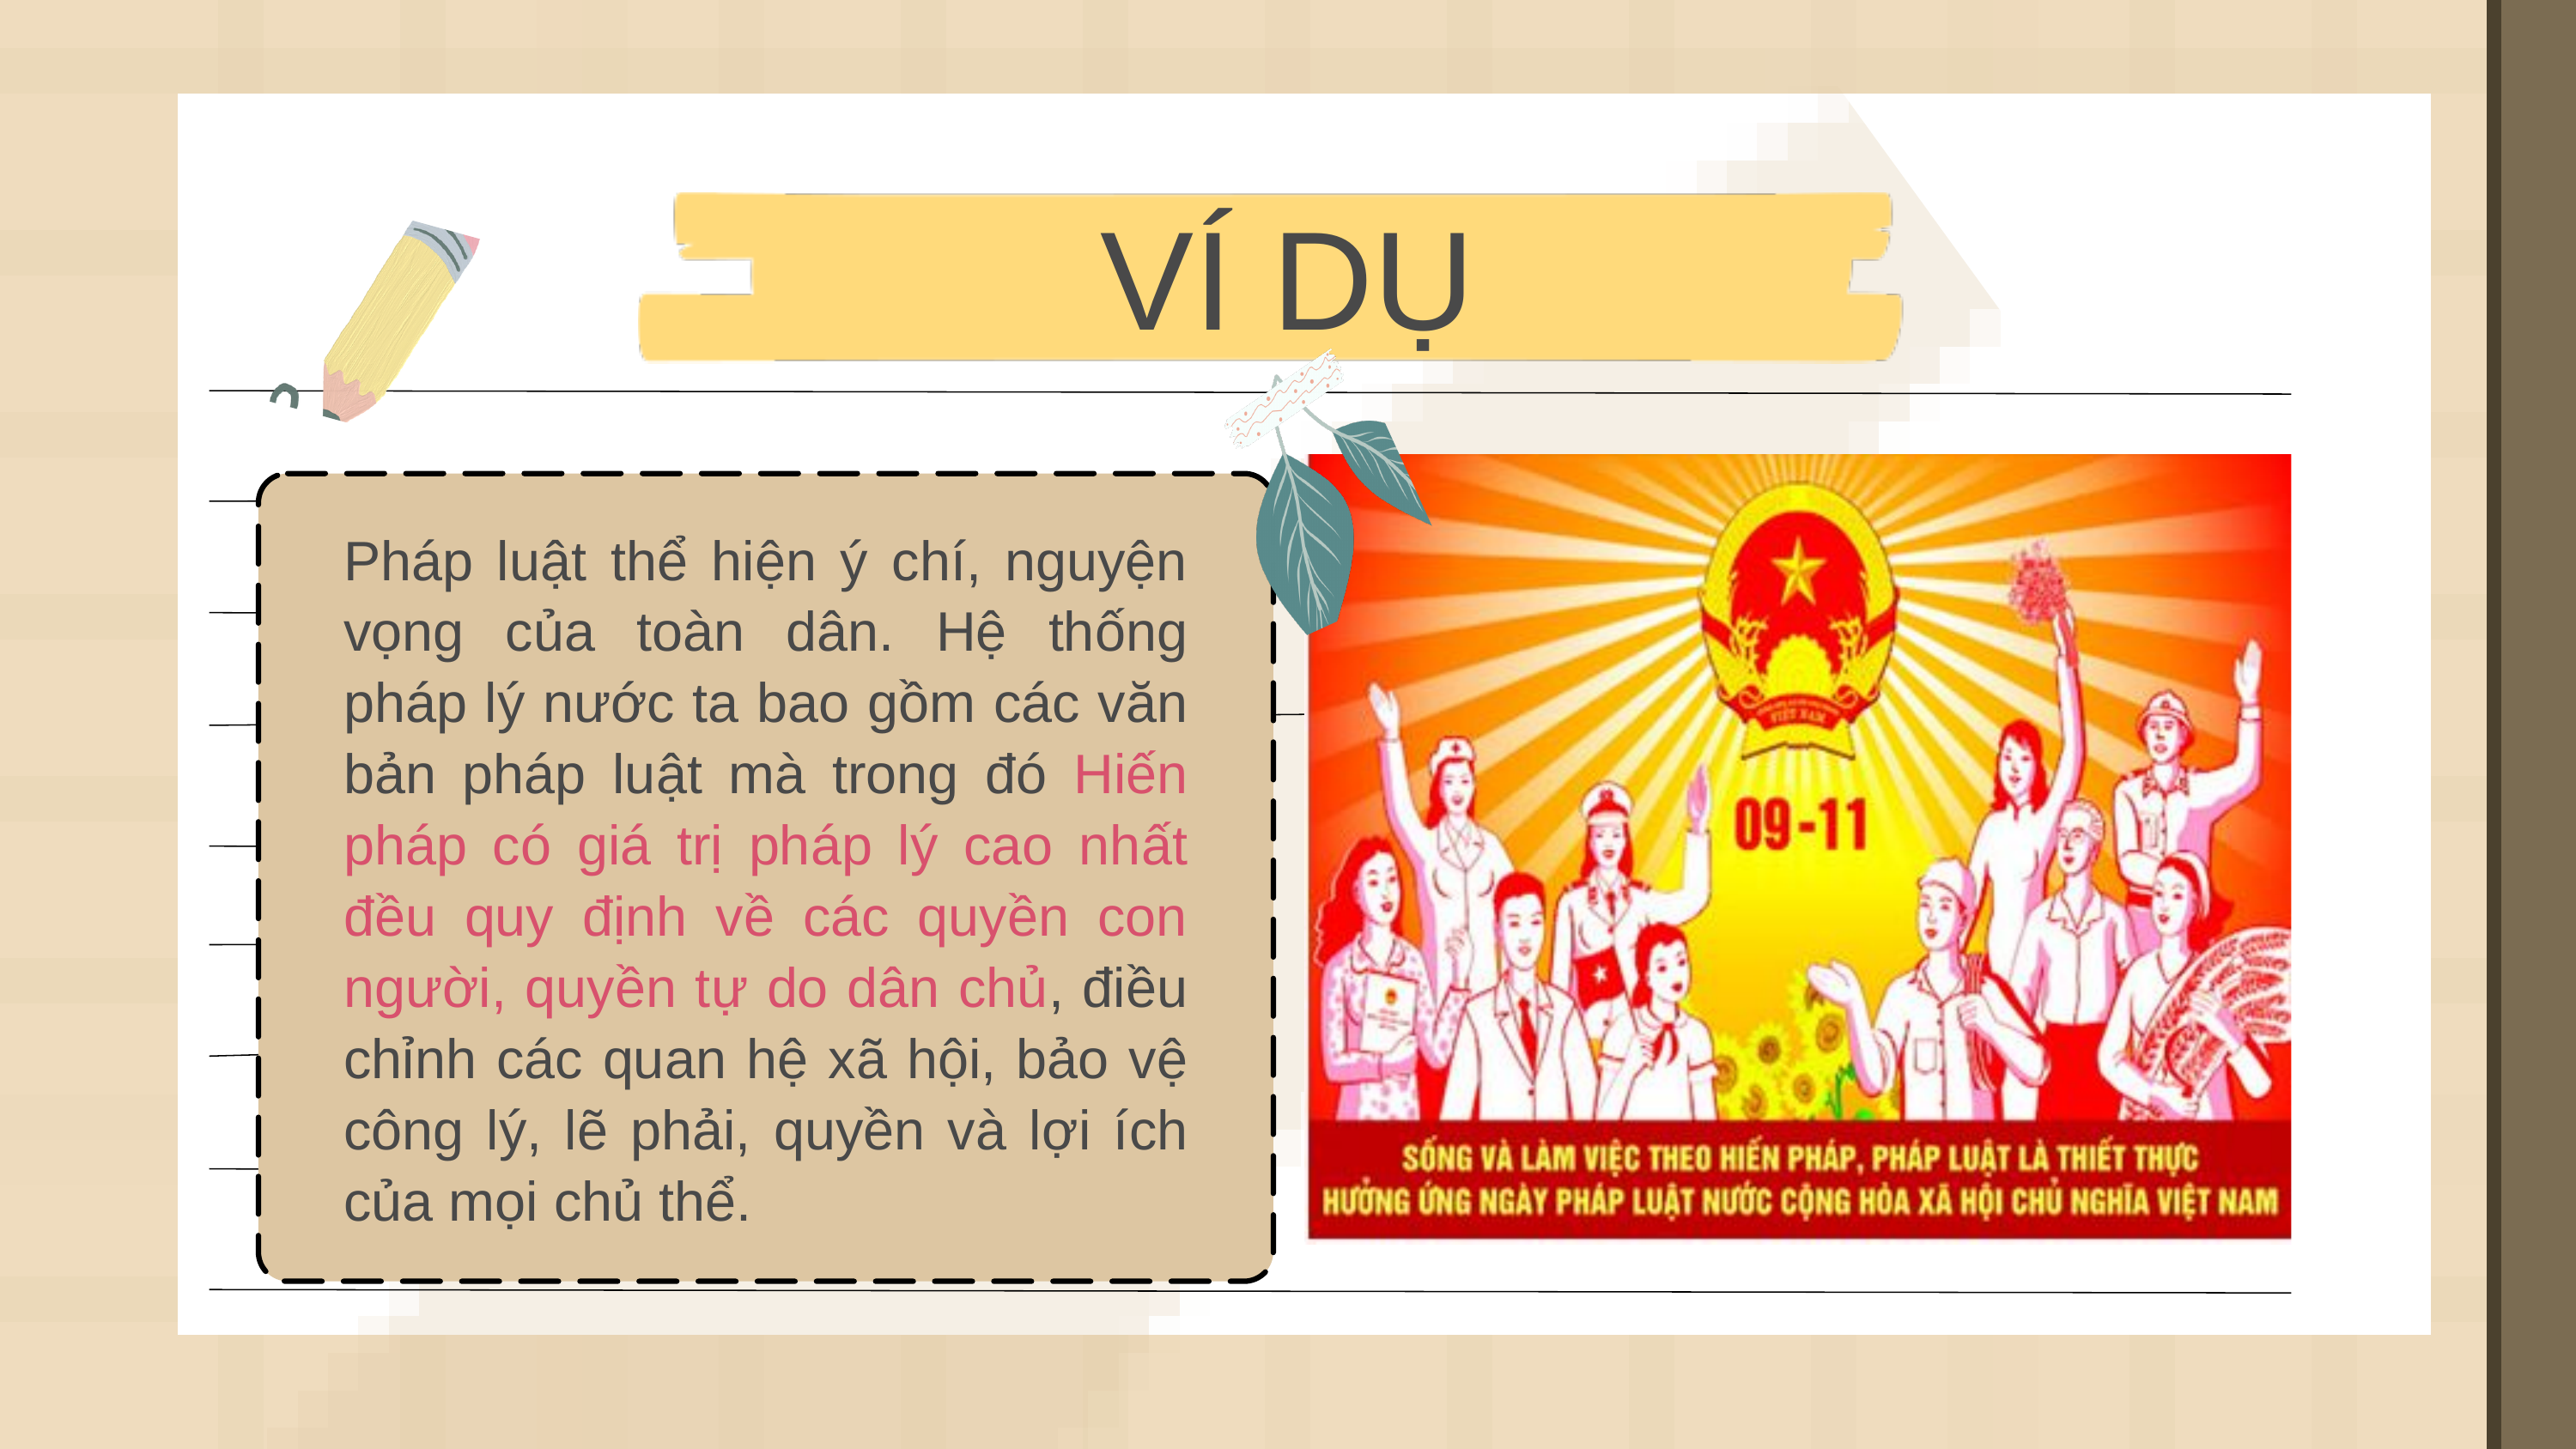

VÍ DỤ

Pháp luật thể hiện ý chí, nguyện vọng của toàn dân. Hệ thống pháp lý nước ta bao gồm các văn bản pháp luật mà trong đó Hiến pháp có giá trị pháp lý cao nhất đều quy định về các quyền con người, quyền tự do dân chủ, điều chỉnh các quan hệ xã hội, bảo vệ công lý, lẽ phải, quyền và lợi ích của mọi chủ thể.